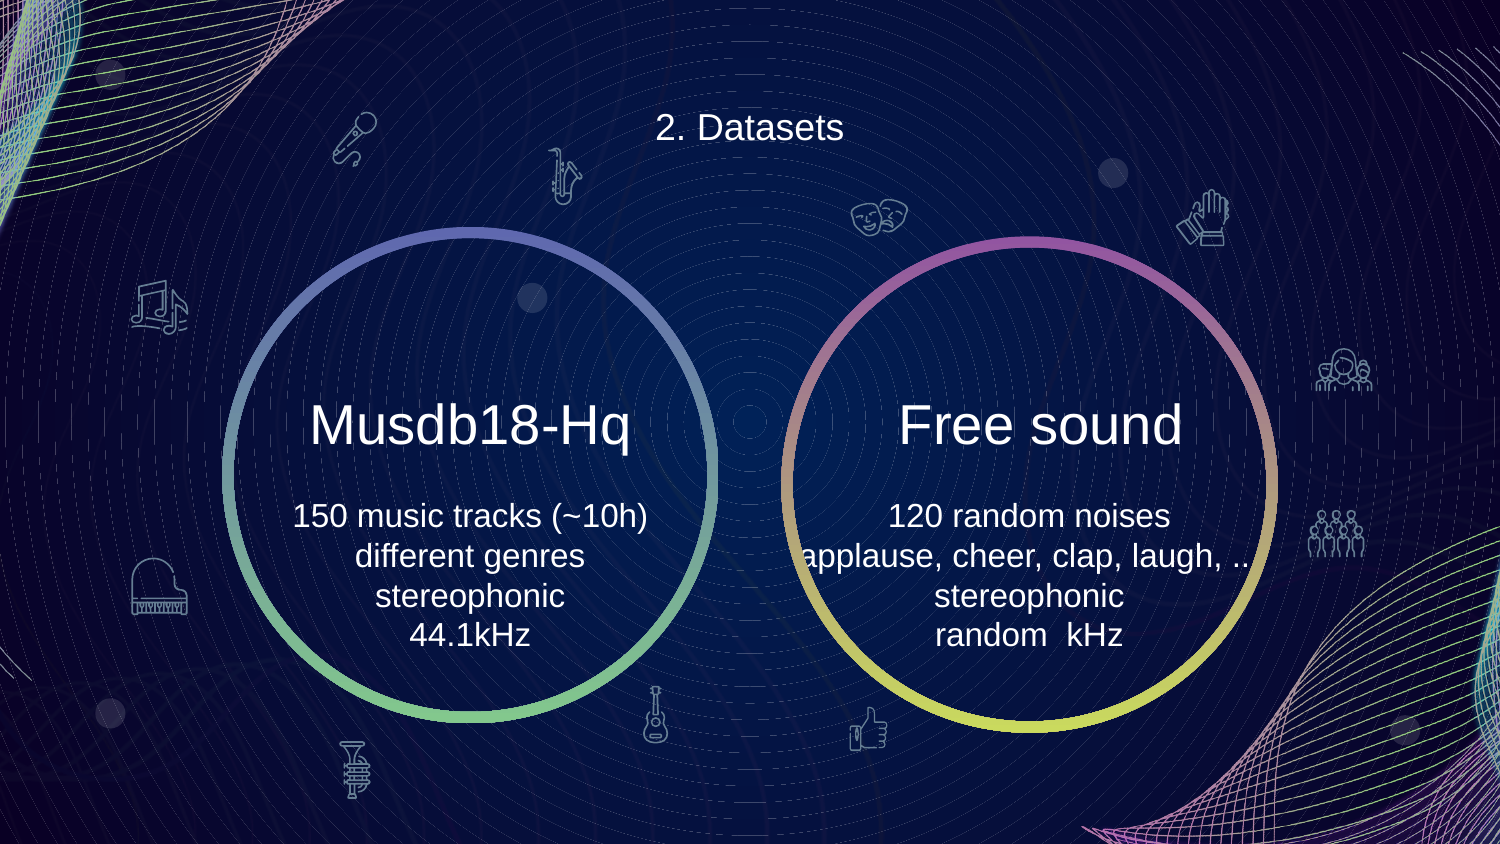

# 2. Datasets

Free sound
Musdb18-Hq
150 music tracks (~10h)
different genres
stereophonic
44.1kHz
120 random noises
applause, cheer, clap, laugh, ...
stereophonic
random  kHz